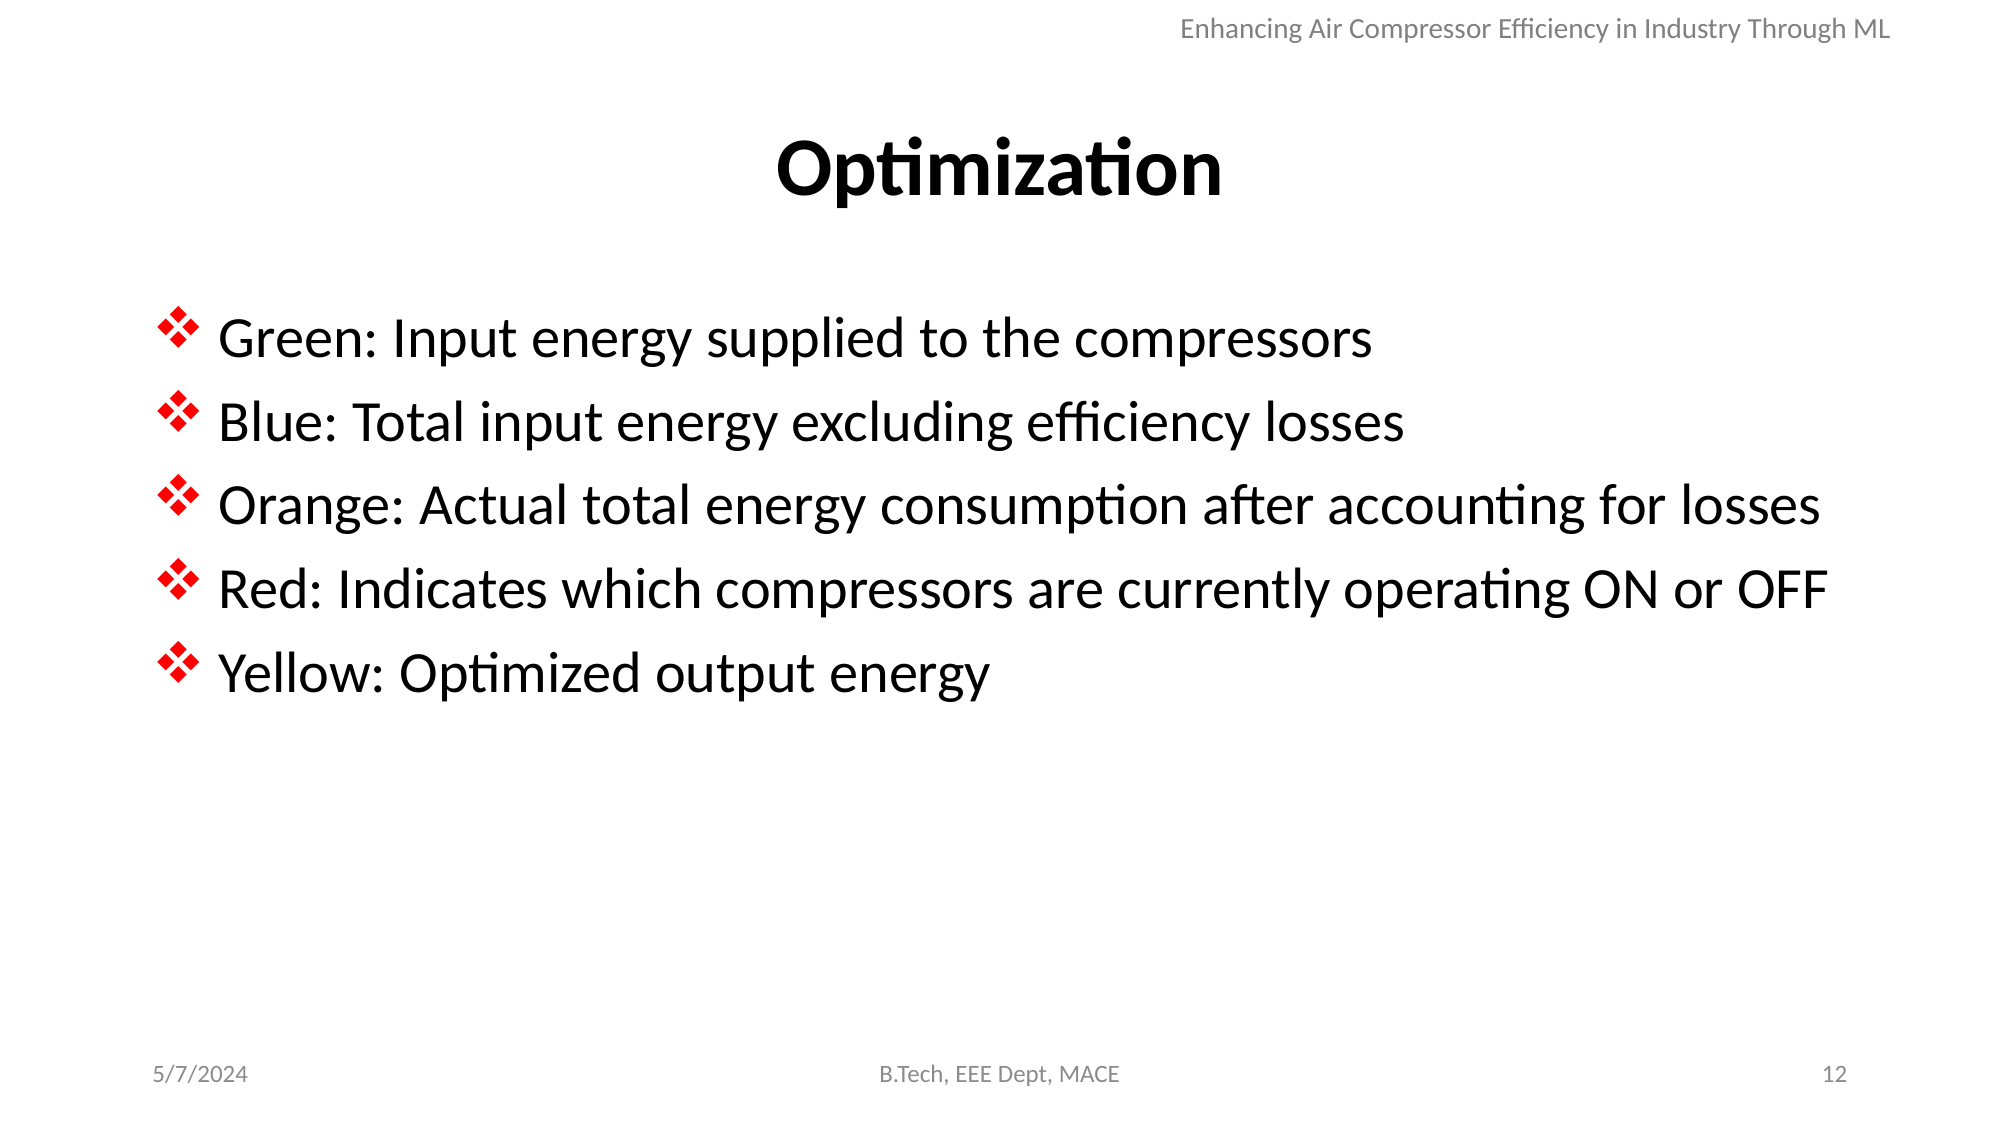

Enhancing Air Compressor Efficiency in Industry Through ML
# Optimization
 Green: Input energy supplied to the compressors
 Blue: Total input energy excluding efficiency losses
 Orange: Actual total energy consumption after accounting for losses
 Red: Indicates which compressors are currently operating ON or OFF
 Yellow: Optimized output energy
5/7/2024
B.Tech, EEE Dept, MACE
12